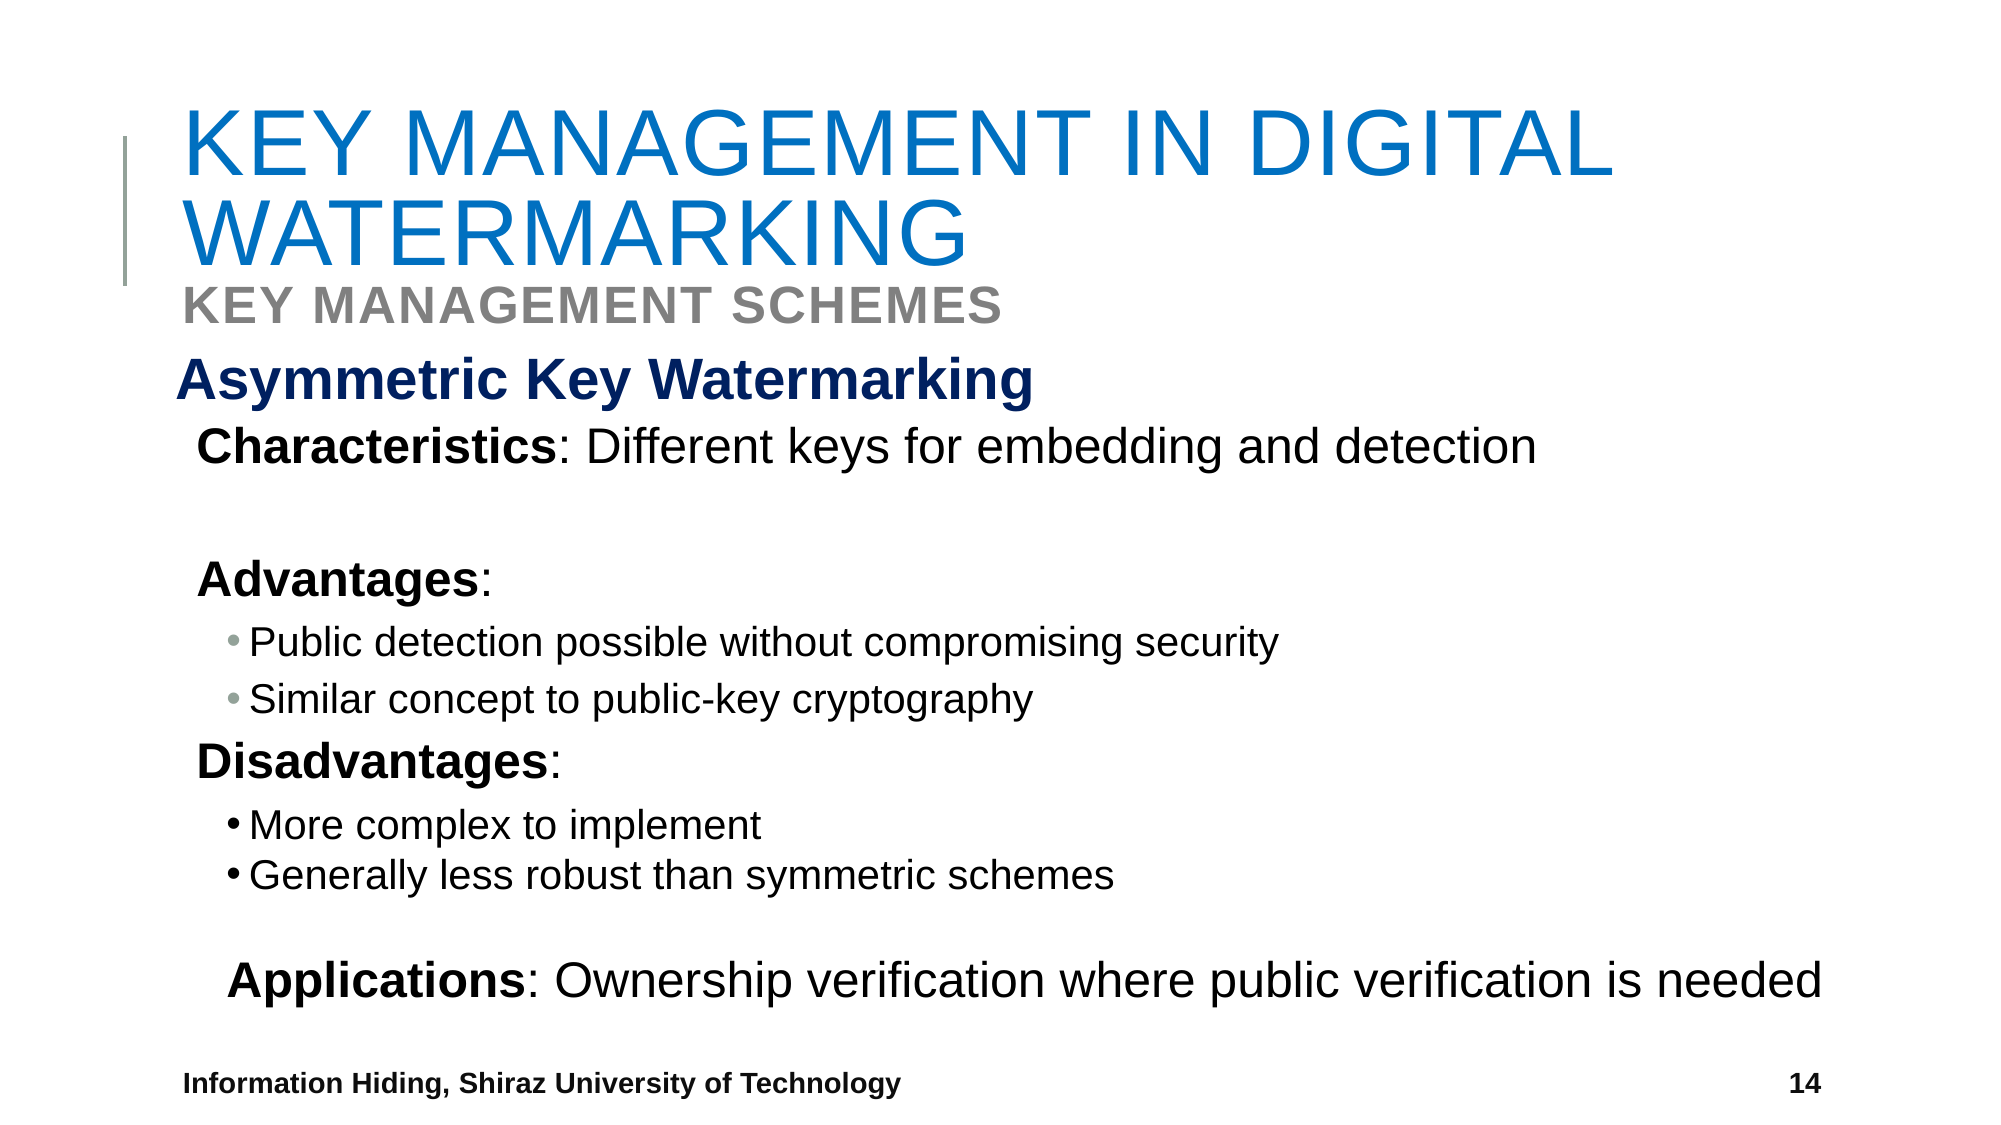

# Key Management in Digital Watermarking Key Management Schemes
Asymmetric Key Watermarking
Characteristics: Different keys for embedding and detection

Advantages:
Public detection possible without compromising security
Similar concept to public-key cryptography
Disadvantages:
More complex to implement
Generally less robust than symmetric schemes

Applications: Ownership verification where public verification is needed

Information Hiding, Shiraz University of Technology
14